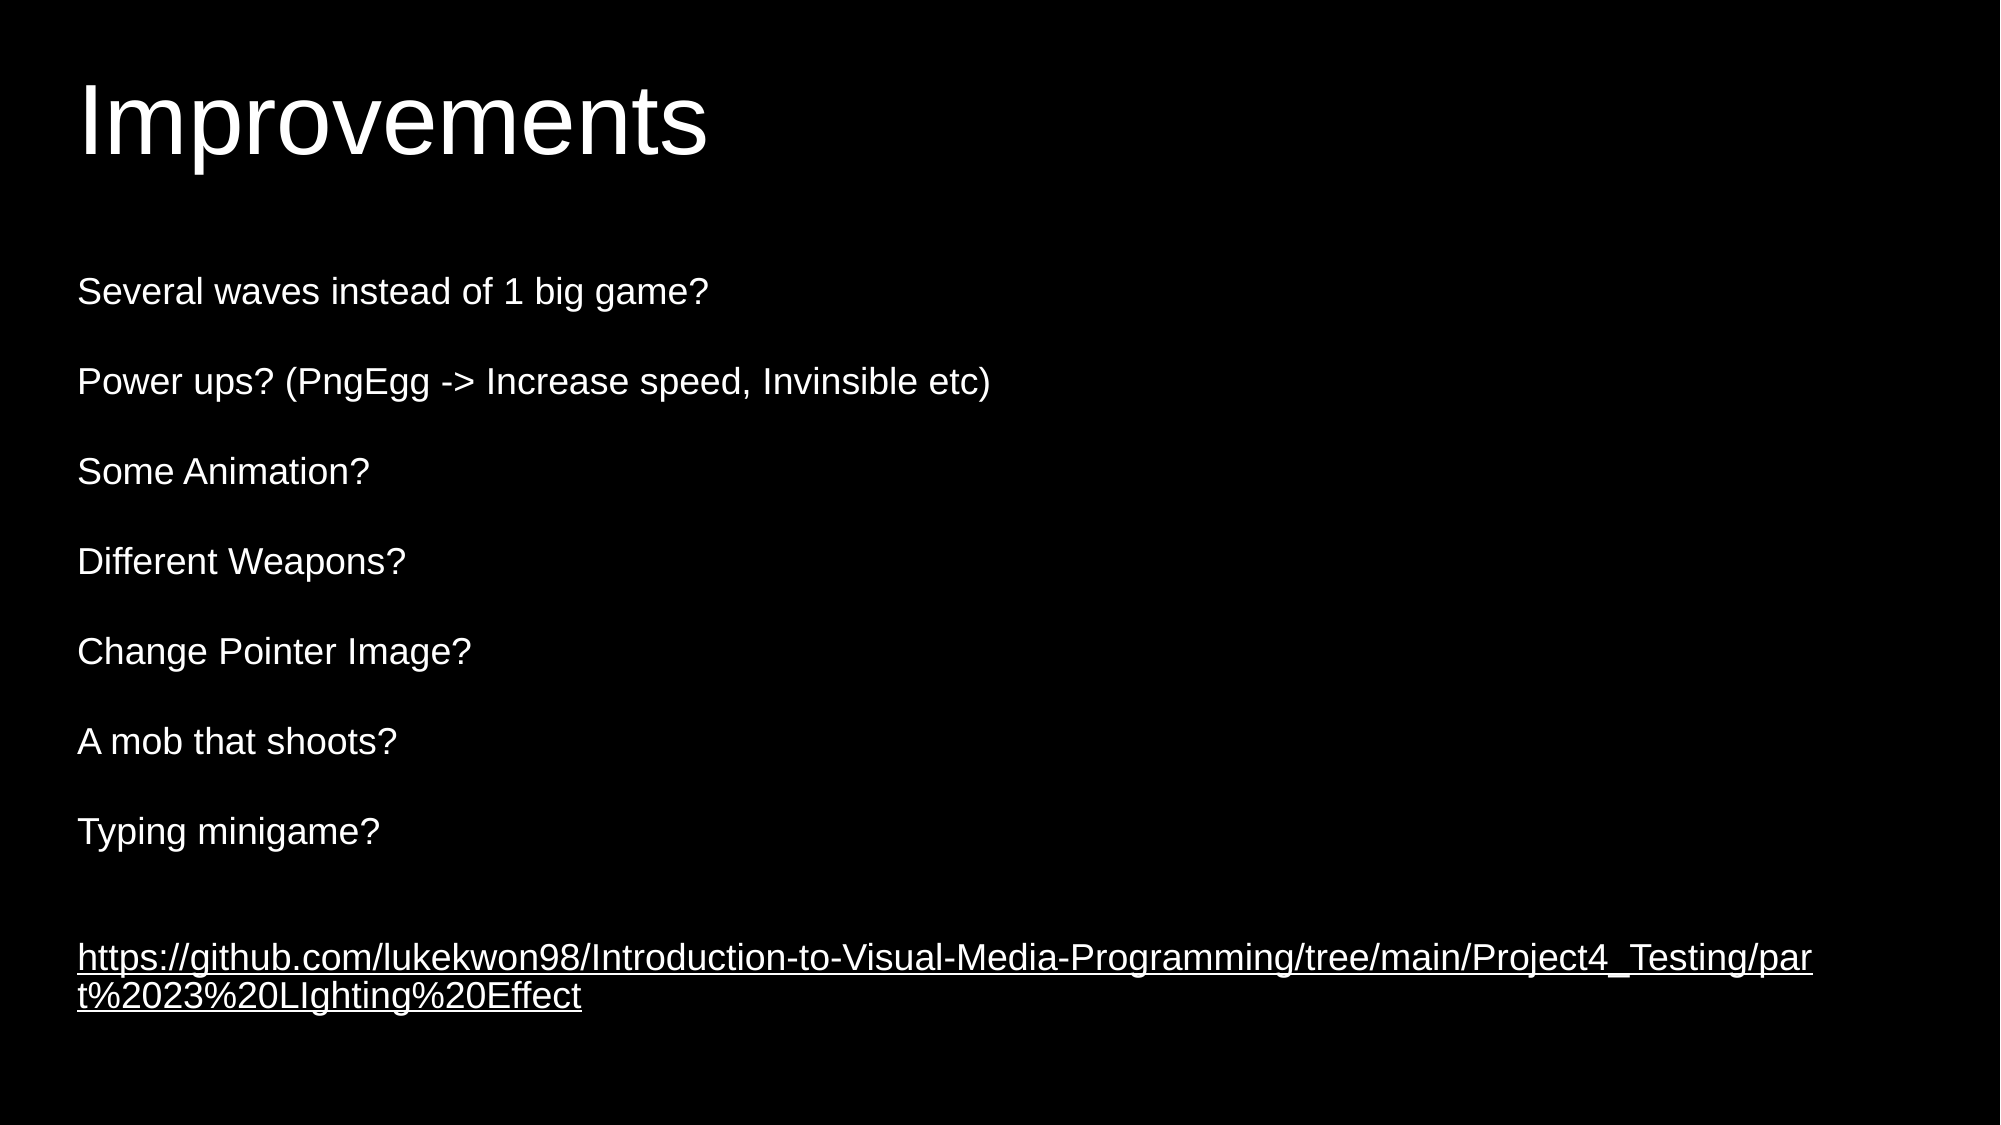

Improvements
Several waves instead of 1 big game?

Power ups? (PngEgg -> Increase speed, Invinsible etc)

Some Animation?

Different Weapons?

Change Pointer Image?

A mob that shoots?

Typing minigame?
https://github.com/lukekwon98/Introduction-to-Visual-Media-Programming/tree/main/Project4_Testing/part%2023%20LIghting%20Effect